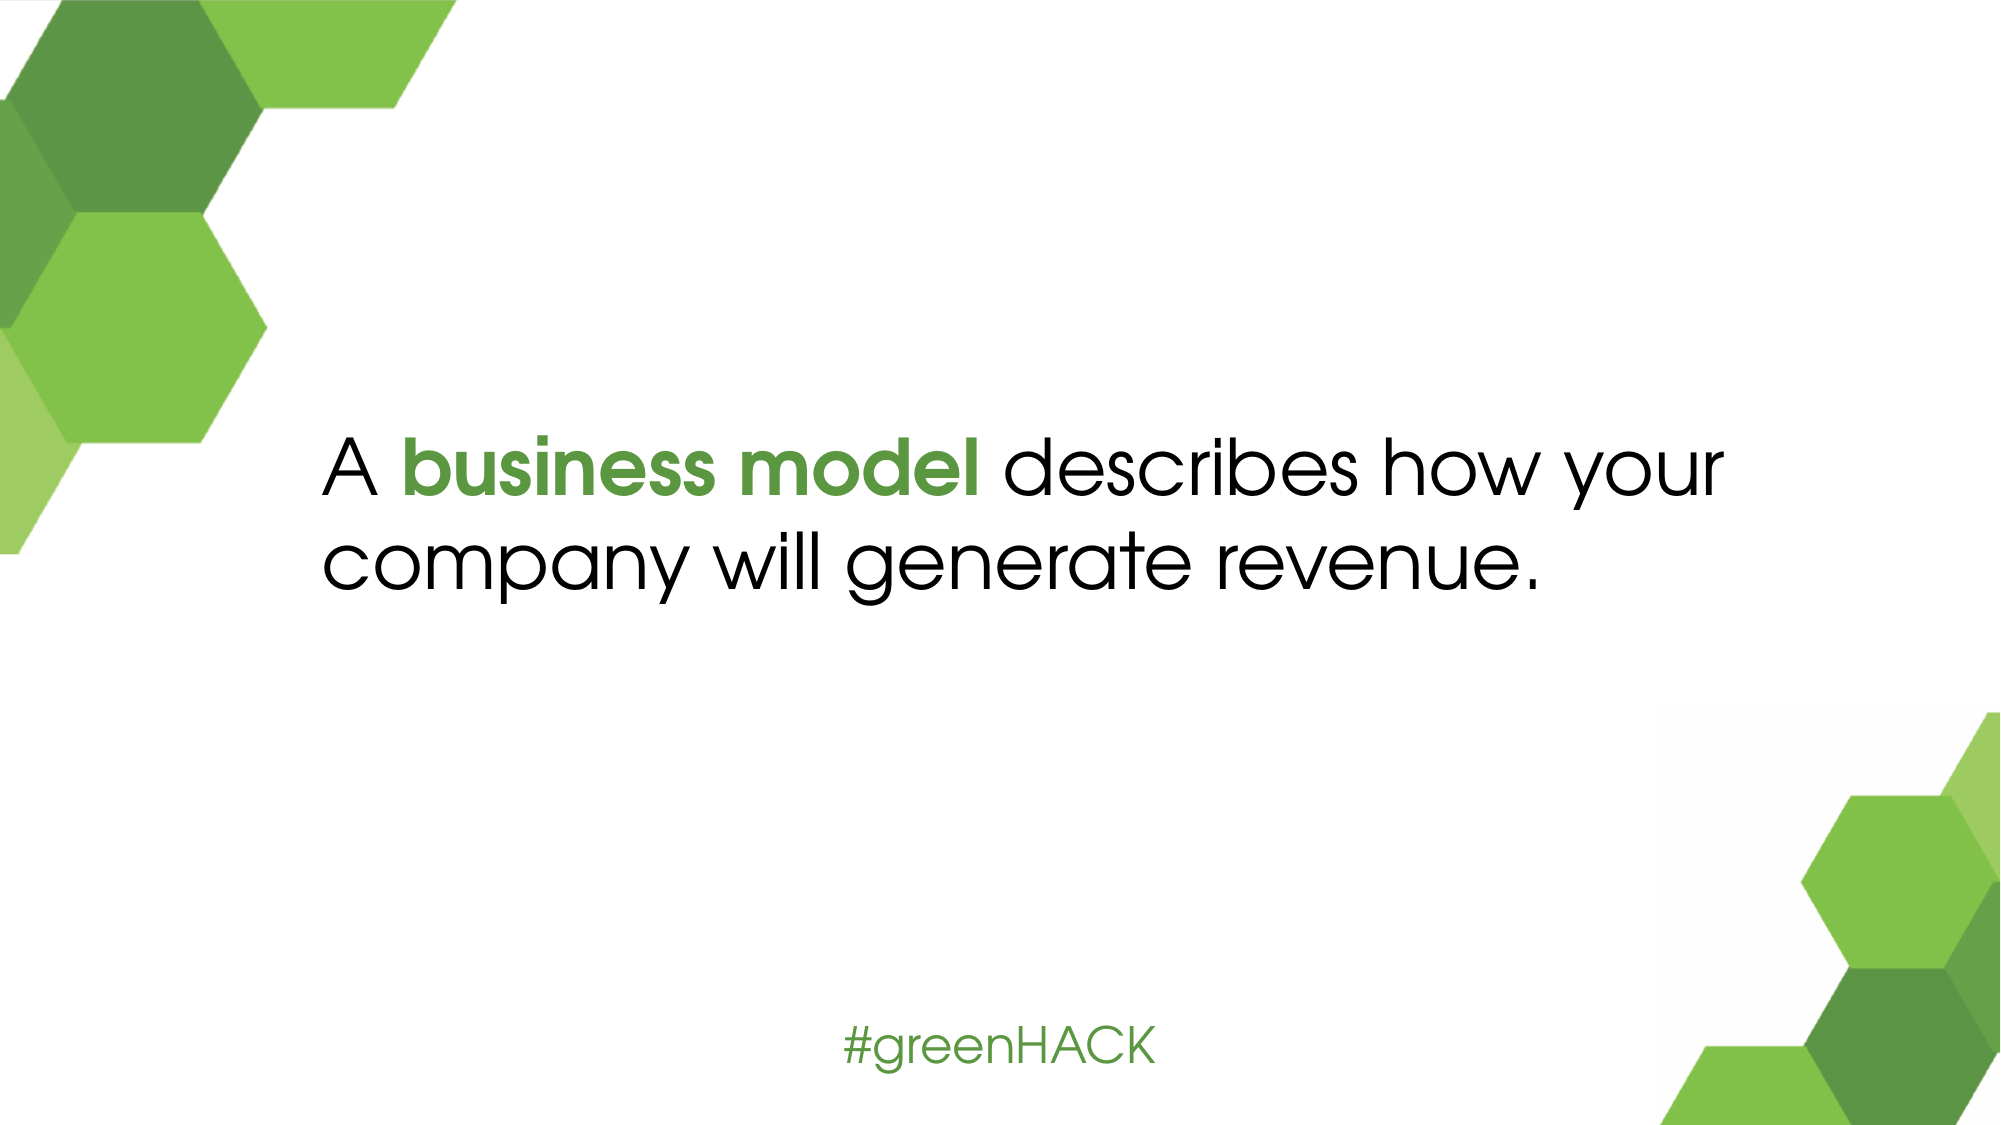

A business model describes how your company will generate revenue.
#greenHACK